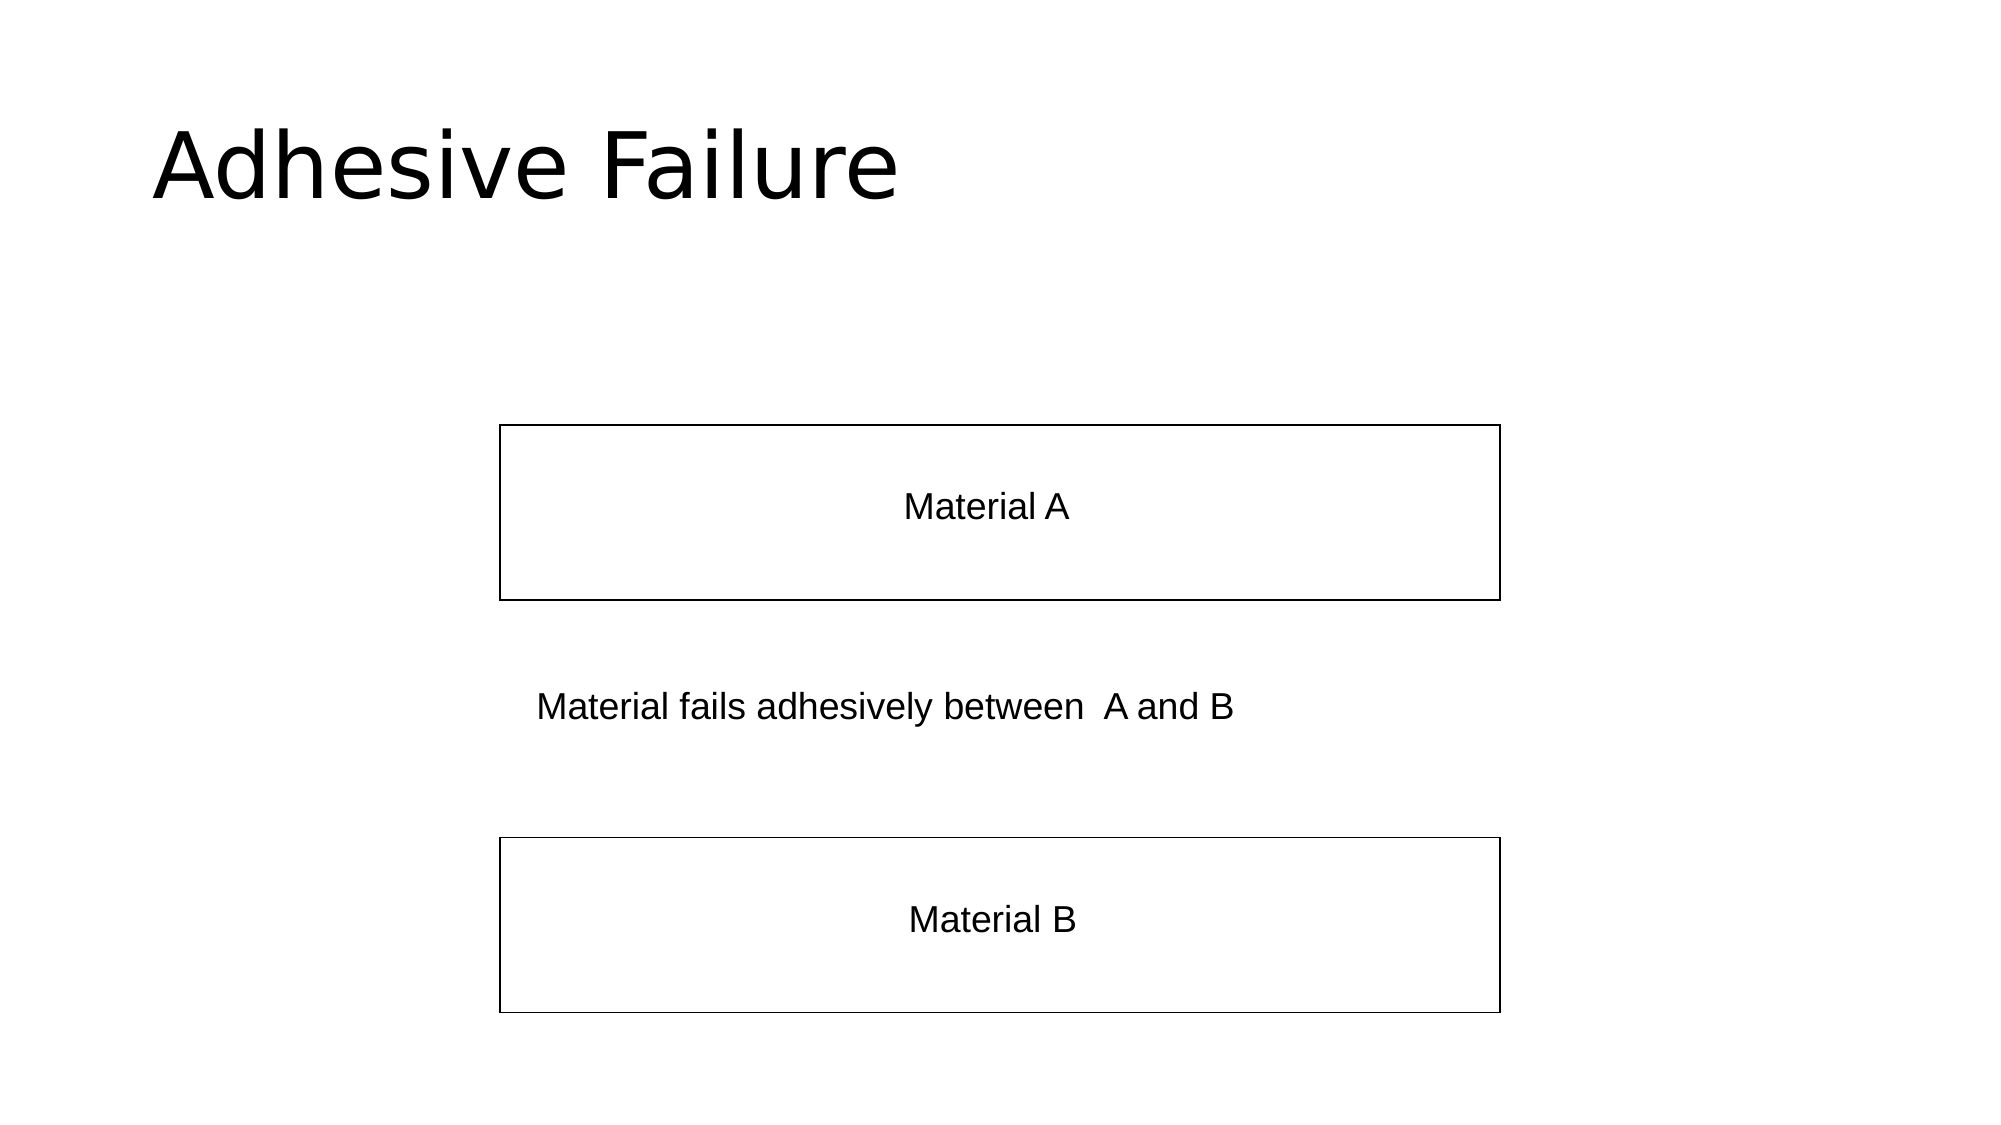

# Adhesive Failure

Material A
Material fails adhesively between  A and B

Material B